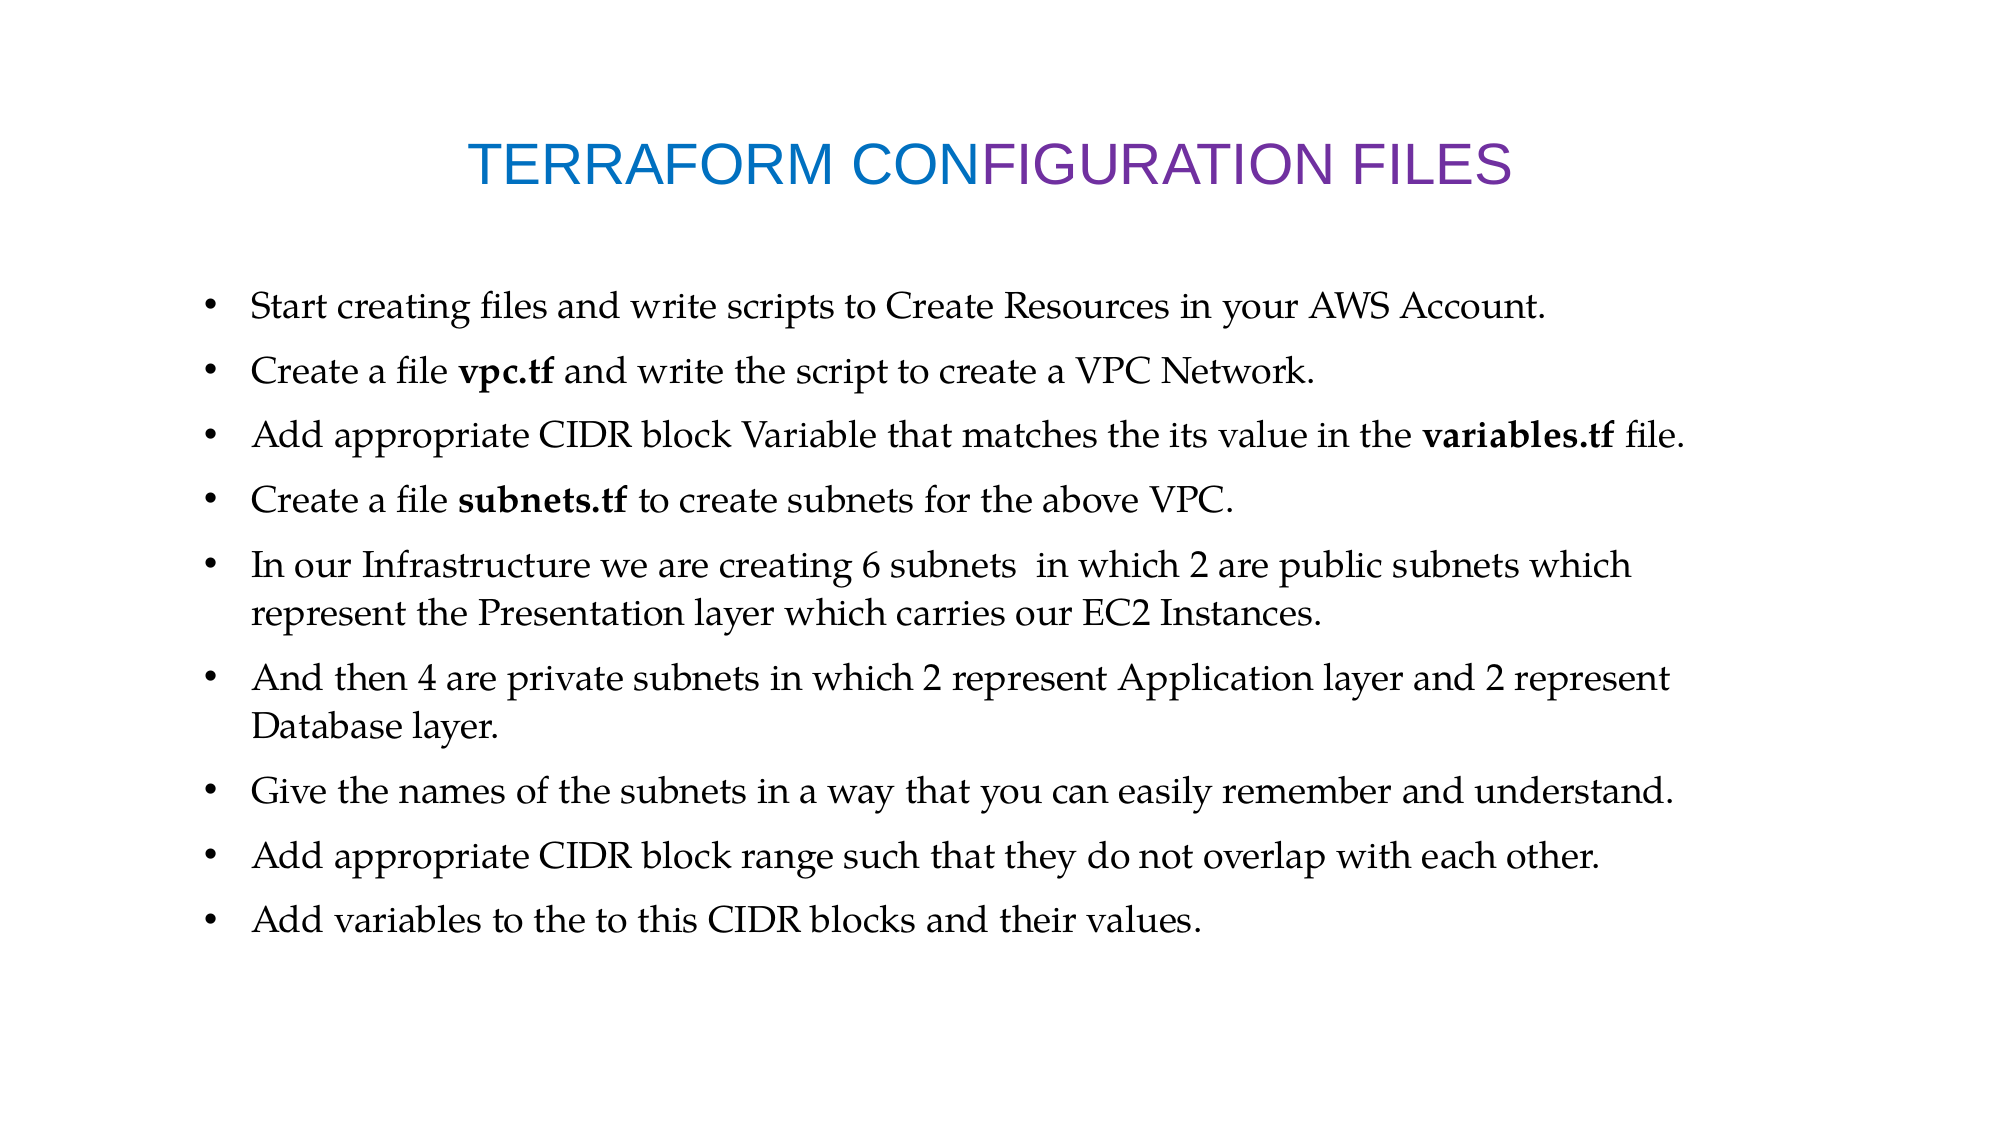

TERRAFORM CONFIGURATION FILES
Start creating files and write scripts to Create Resources in your AWS Account.
Create a file vpc.tf and write the script to create a VPC Network.
Add appropriate CIDR block Variable that matches the its value in the variables.tf file.
Create a file subnets.tf to create subnets for the above VPC.
In our Infrastructure we are creating 6 subnets  in which 2 are public subnets which represent the Presentation layer which carries our EC2 Instances.
And then 4 are private subnets in which 2 represent Application layer and 2 represent Database layer.
Give the names of the subnets in a way that you can easily remember and understand.
Add appropriate CIDR block range such that they do not overlap with each other.
Add variables to the to this CIDR blocks and their values.